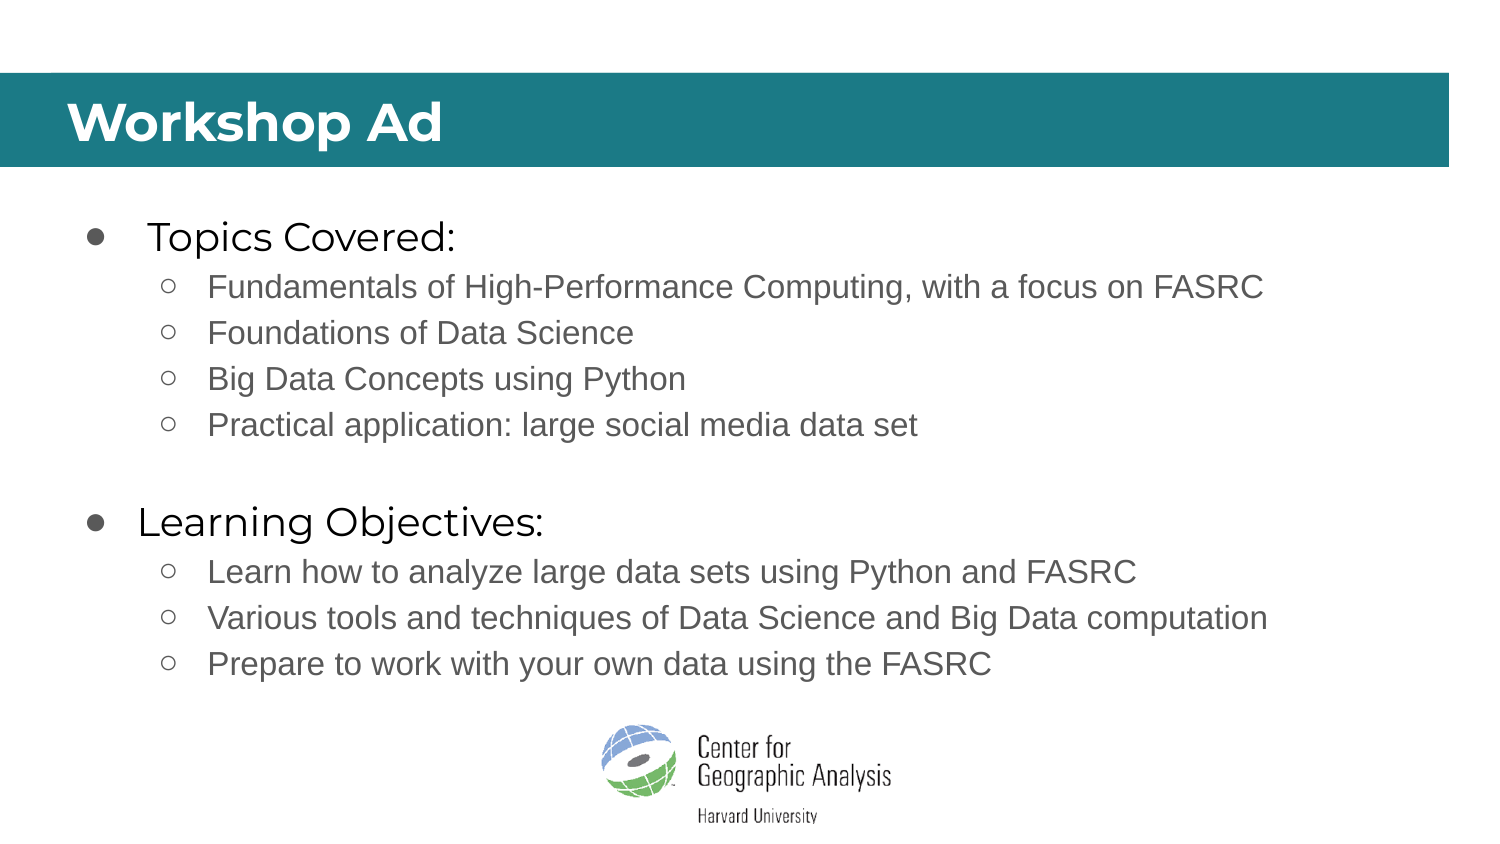

# Workshop Ad
 Topics Covered:
Fundamentals of High-Performance Computing, with a focus on FASRC
Foundations of Data Science
Big Data Concepts using Python
Practical application: large social media data set

Learning Objectives:
Learn how to analyze large data sets using Python and FASRC
Various tools and techniques of Data Science and Big Data computation
Prepare to work with your own data using the FASRC